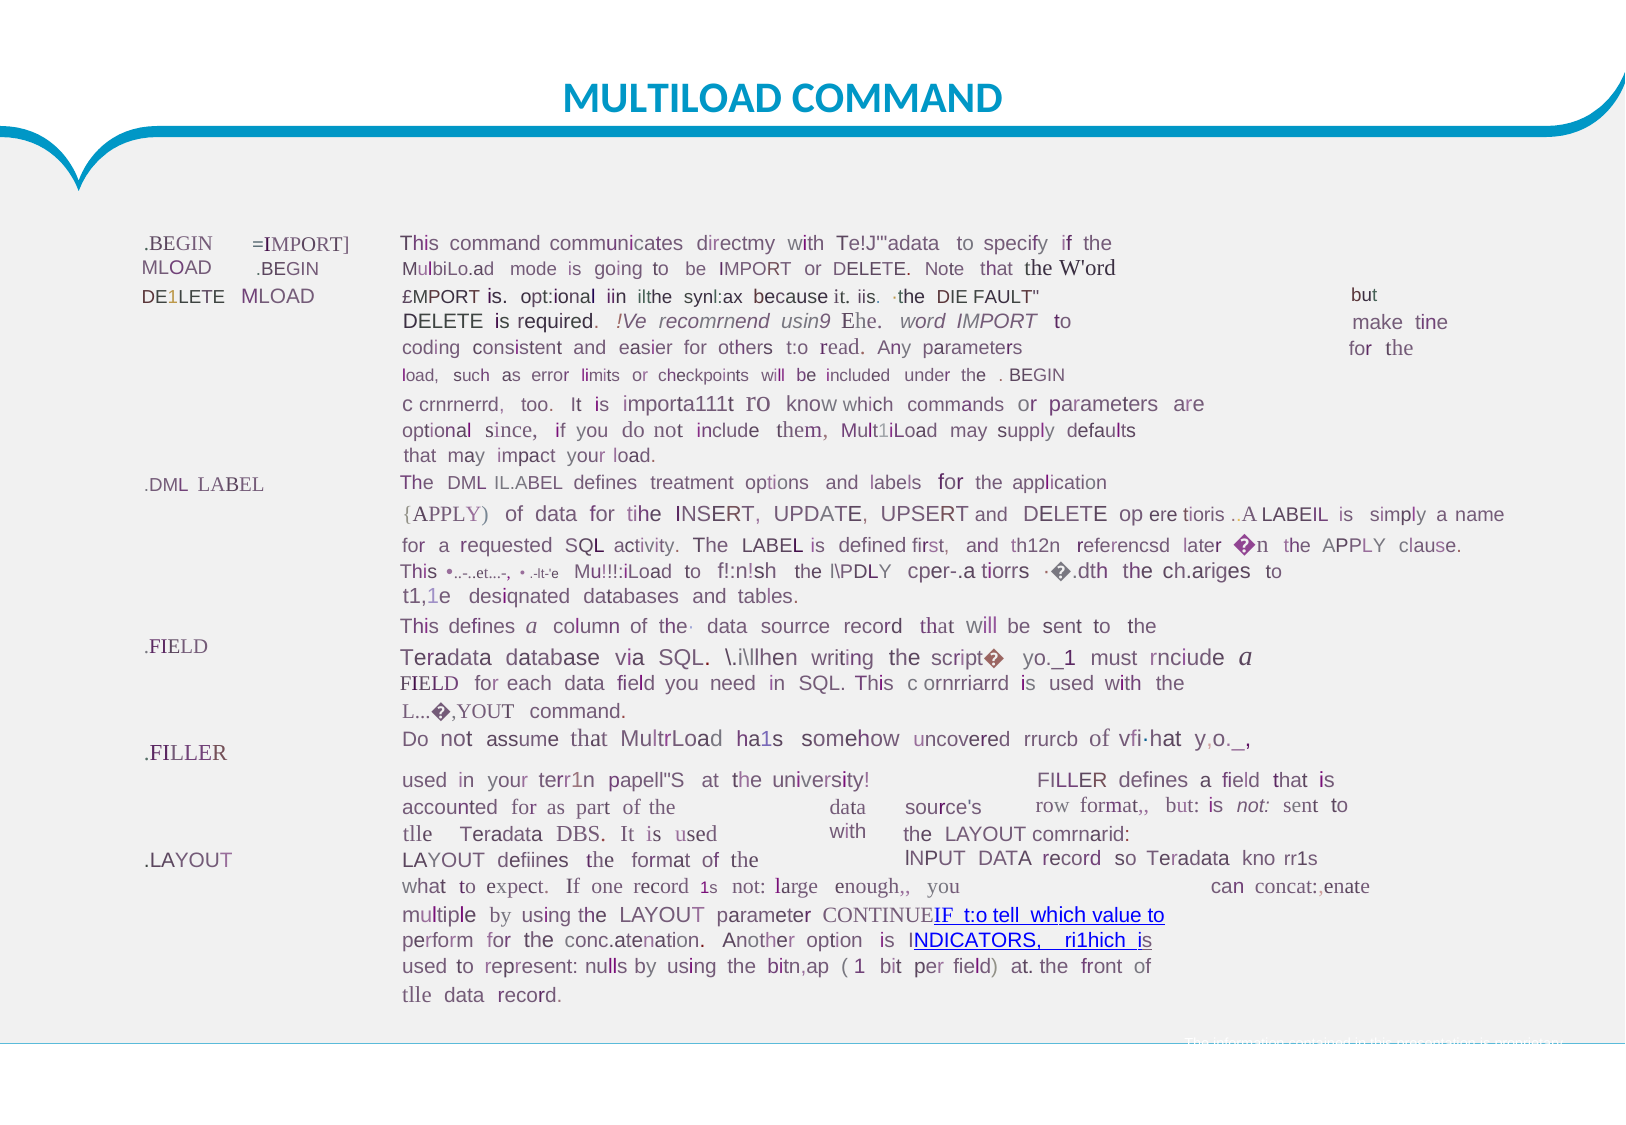

www.capgemini.com

MULTILOAD COMMAND

This command communicates  directmy  with  Te!J"'adata   to specify  if  the
MulbiLo.ad   mode is  going to   be IMPORT or  DELETE.  Note   that  the W'ord
.BEGIN
MLOAD
=IMPORT]
.BEGIN

£MPORT is.  opt:ional  iin  ilthe  synl:ax  because it. iis.  ·the  DIE FAULT"
DELETE  is required.   !Ve recomrnend  usin9 Ehe.   word  IMPORT   to
coding consistent  and easier  for  others  t:o  read.  Any  parameters
DE1LETE   MLOAD
but
make tine
for  the
load,   such  as error  limits  or  checkpoints  will  be included   under the . BEGIN
c crnrnerrd,   too.   It  is  importa111t  ro  know which  commands or  parameters  are
optional  since,   if  you do not  include   them, Mult1iLoad  may supply  defaults
that  may  impact  your load.
The DML IL.ABEL defines treatment  options   and labels   for  the application
{APPLY)   of  data for  tihe INSERT, UPDATE,  UPSERT and  DELETE op ere tioris ..A LABEIL is   simply a name for  a requested  SQL activity.  The LABEL is  defined first,   and th12n   referencsd  later  �n  the  APPLY  clause.
This •..-..et...-,  • .-lt-'e    Mu!!!:iLoad  to   f!:n!sh   the l\PDLY   cper-.a tiorrs  ·�.dth  the ch.ariges  to
t1,1e   desiqnated  databases  and tables.
This defines a  column of  the·  data  sourrce  record   that  will be sent  to   the
Teradata  database  via  SQL.  \.i\llhen  writing  the script�   yo._1  must  rnciude  a
FIELD   for each  data  field you need  in  SQL. This c ornrriarrd is  used with  the
L...�,YOUT   command.
Do not  assume that  MultrLoad  ha1s   somehow  uncovered  rrurcb of vfi·hat  y,o._,
.DML LABEL
.FIELD
.FILLER
used in  your terr1n  papell"S   at  the university!
FILLER  defines a field that  is
row format,,   but: is  not: sent  to
accounted  for as part  of the
data
with
source's
tlle
Teradata  DBS.  It  is  used
the LAYOUT comrnarid:
lNPUT  DATA  record  so Teradata  kno rr1s
LAYOUT defiines   the   format  of  the
.LAYOUT
what  to expect.   If  one record 1s   not: large   enough,,   you
can concat:,enate
multiple  by using the  LAYOUT parameter  CONTINUEIF  t:o tell  which value to
perform  for  the conc.atenation.   Another  option   is  INDICATORS,    ri1hich  is
used to represent: nulls by using the bitn,ap ( 1  bit  per field)  at. the  front  of
tlle data  record.

The information contained in this presentation is proprietary.

Copyright © 2015 Capgemini. All rights reserved. Rightshore® is a trademark belonging to Capgemini.